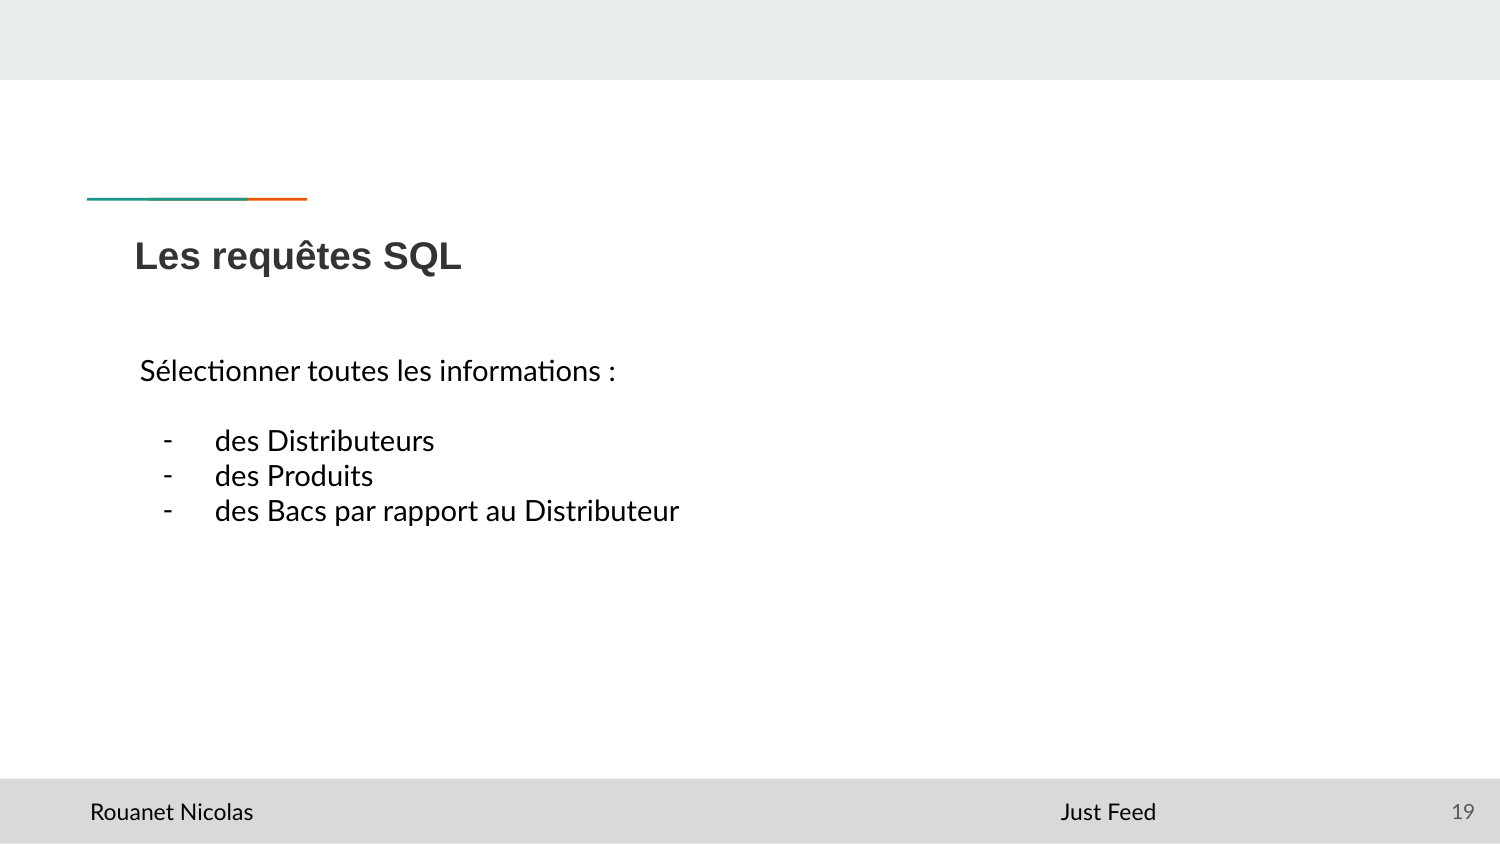

# Les requêtes SQL
Sélectionner toutes les informations :

des Distributeurs
des Produits
des Bacs par rapport au Distributeur
19